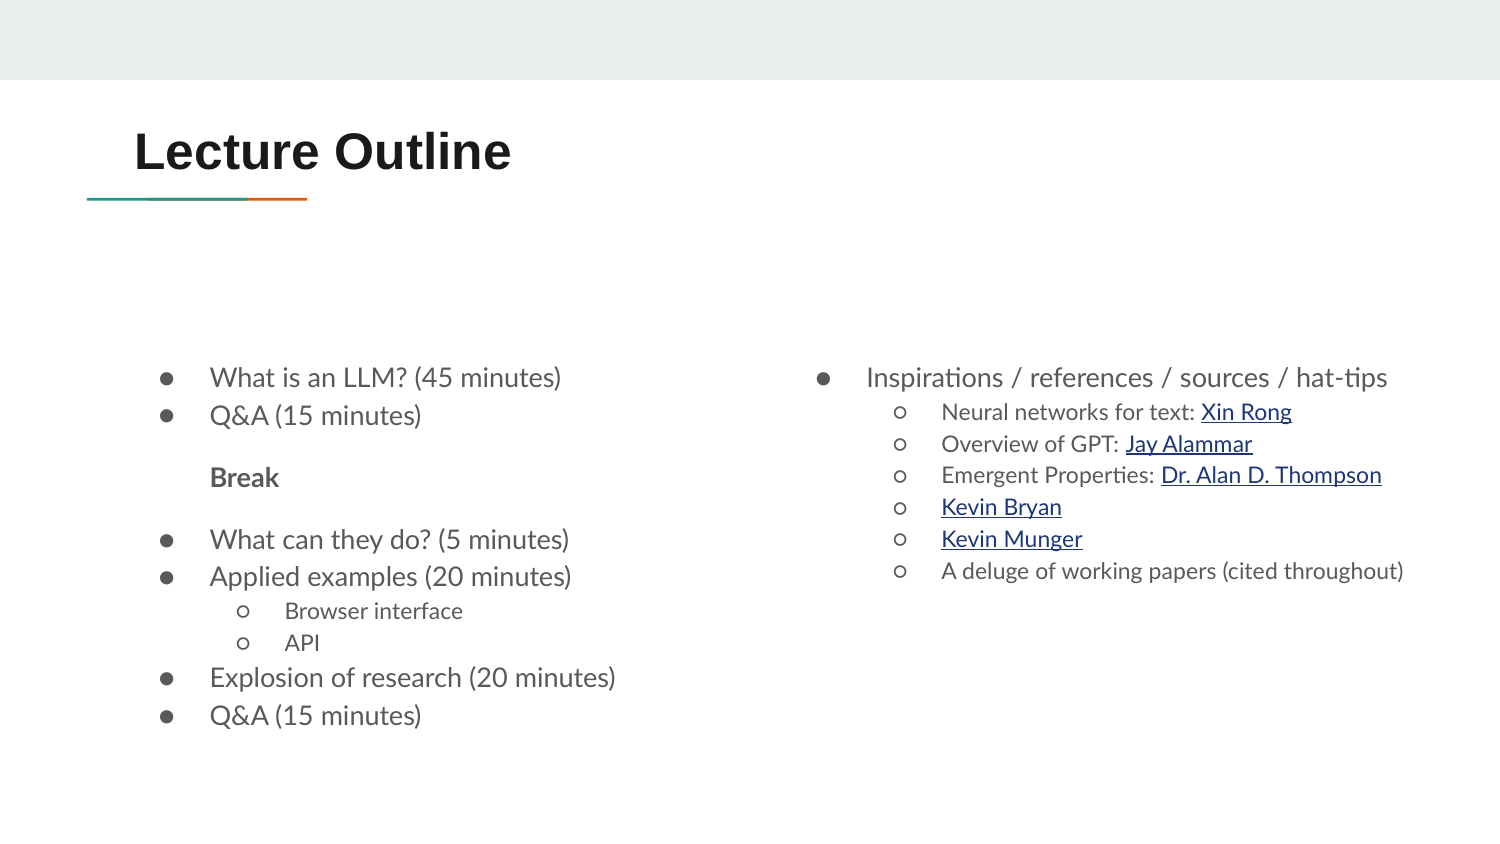

# Lecture Outline
What is an LLM? (45 minutes)
Q&A (15 minutes)
Break
What can they do? (5 minutes)
Applied examples (20 minutes)
Browser interface
API
Explosion of research (20 minutes)
Q&A (15 minutes)
Inspirations / references / sources / hat-tips
Neural networks for text: Xin Rong
Overview of GPT: Jay Alammar
Emergent Properties: Dr. Alan D. Thompson
Kevin Bryan
Kevin Munger
A deluge of working papers (cited throughout)